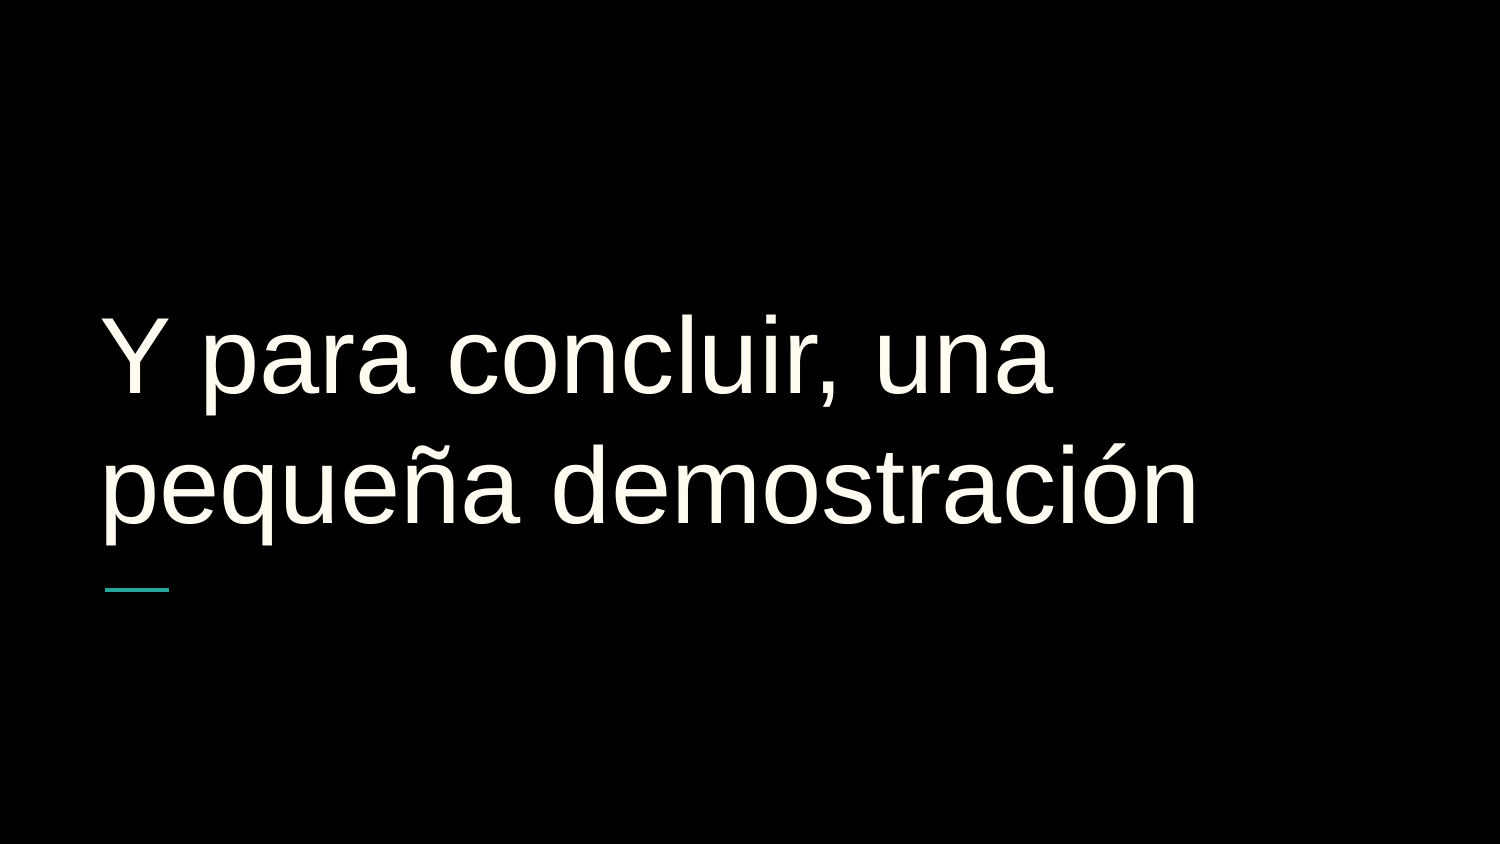

# Y para concluir, una pequeña demostración